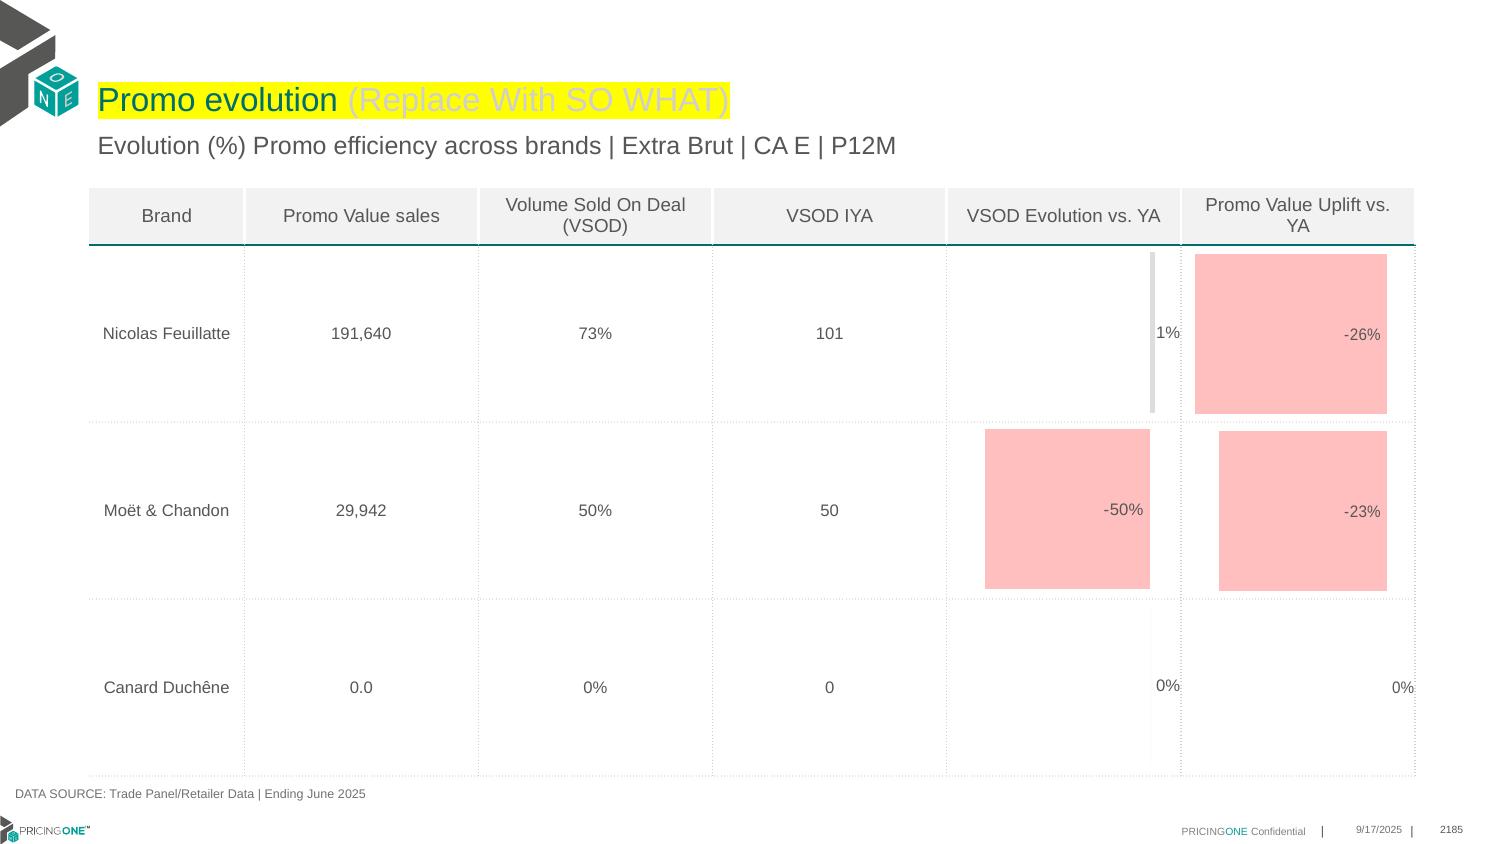

# Promo evolution (Replace With SO WHAT)
Evolution (%) Promo efficiency across brands | Extra Brut | CA E | P12M
| Brand | Promo Value sales | Volume Sold On Deal (VSOD) | VSOD IYA | VSOD Evolution vs. YA | Promo Value Uplift vs. YA |
| --- | --- | --- | --- | --- | --- |
| Nicolas Feuillatte | 191,640 | 73% | 101 |  |  |
| Moët & Chandon | 29,942 | 50% | 50 |  |  |
| Canard Duchêne | 0.0 | 0% | 0 |  |  |

### Chart

| Category | VSOD Evaluation vs YA |
|---|---|
| Nicolas Feuillatte | 0.014000000000000012 |
| Moët & Chandon | -0.5 |
| Canard Duchêne | 0.0 |

### Chart

| Category | Promo Value Uplift vs YA |
|---|---|
| Nicolas Feuillatte | -0.26491542704215276 |
| Moët & Chandon | -0.23152106817395968 |
| Canard Duchêne | 0.0 |
DATA SOURCE: Trade Panel/Retailer Data | Ending June 2025

9/17/2025
2185